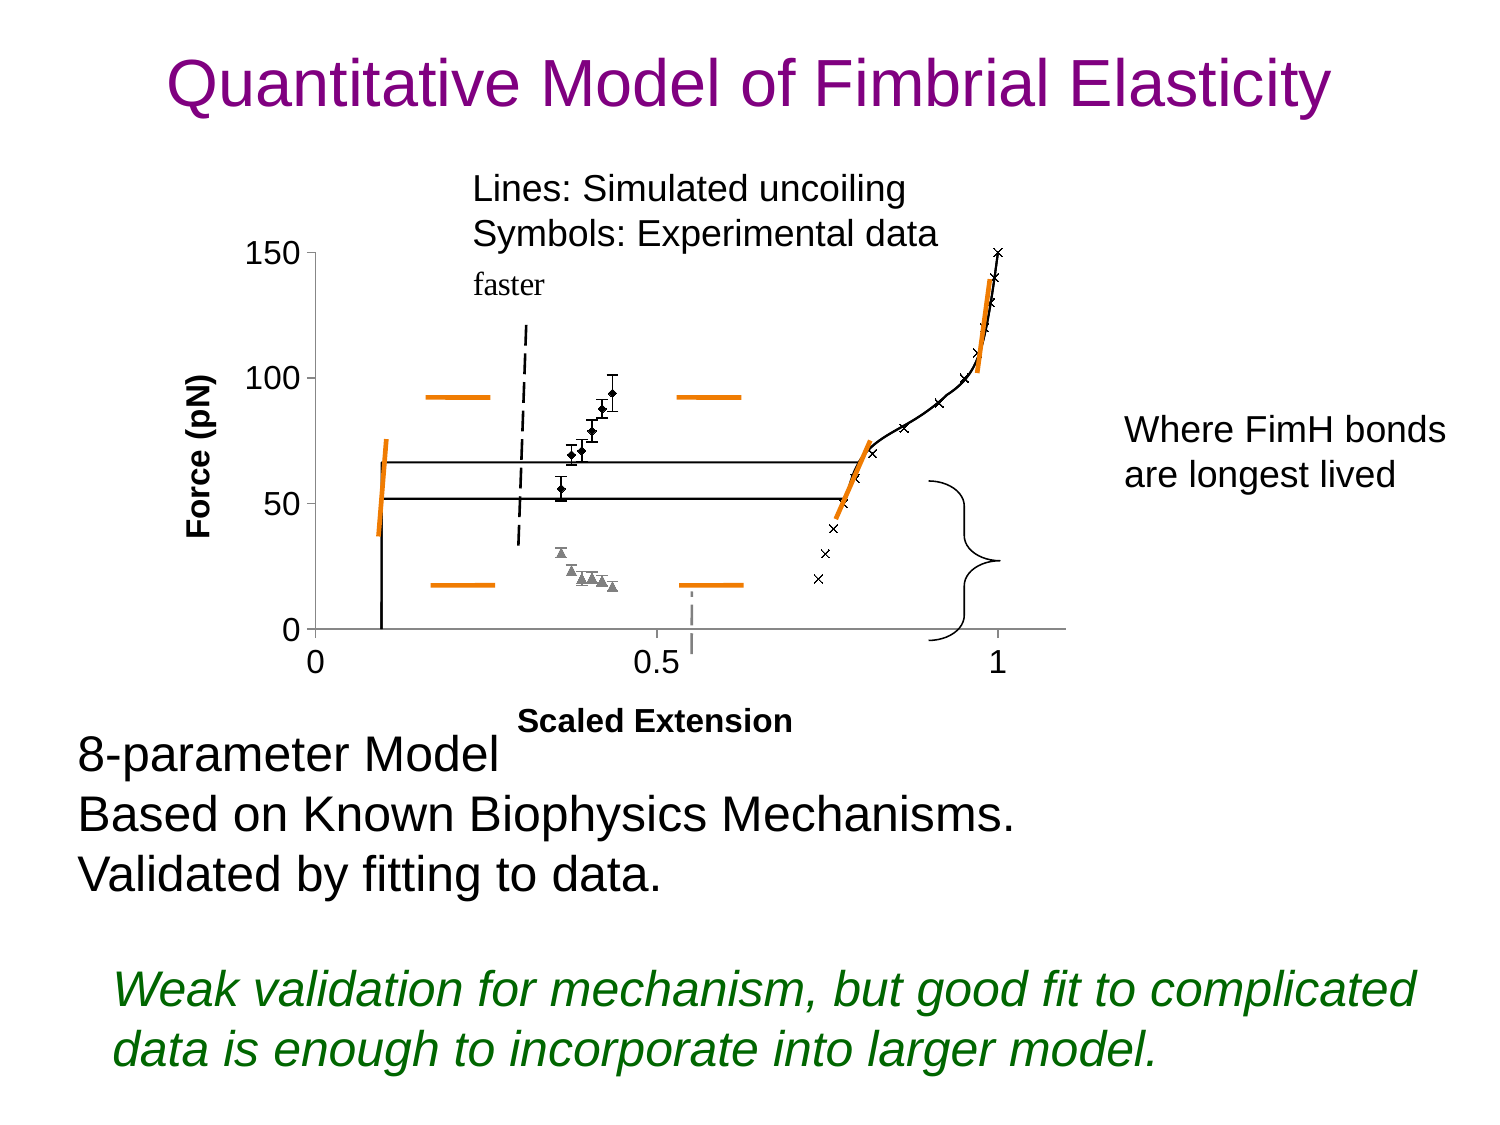

# Quantitative Model of Fimbrial Elasticity
Lines: Simulated uncoiling
Symbols: Experimental data

### Chart

| Category |  |  |  |  |  |  |  |  |  |  |  |  |  |  |  |
|---|---|---|---|---|---|---|---|---|---|---|---|---|---|---|---|
Where FimH bonds are longest lived

8-parameter Model
Based on Known Biophysics Mechanisms.
Validated by fitting to data.
Weak validation for mechanism, but good fit to complicated data is enough to incorporate into larger model.